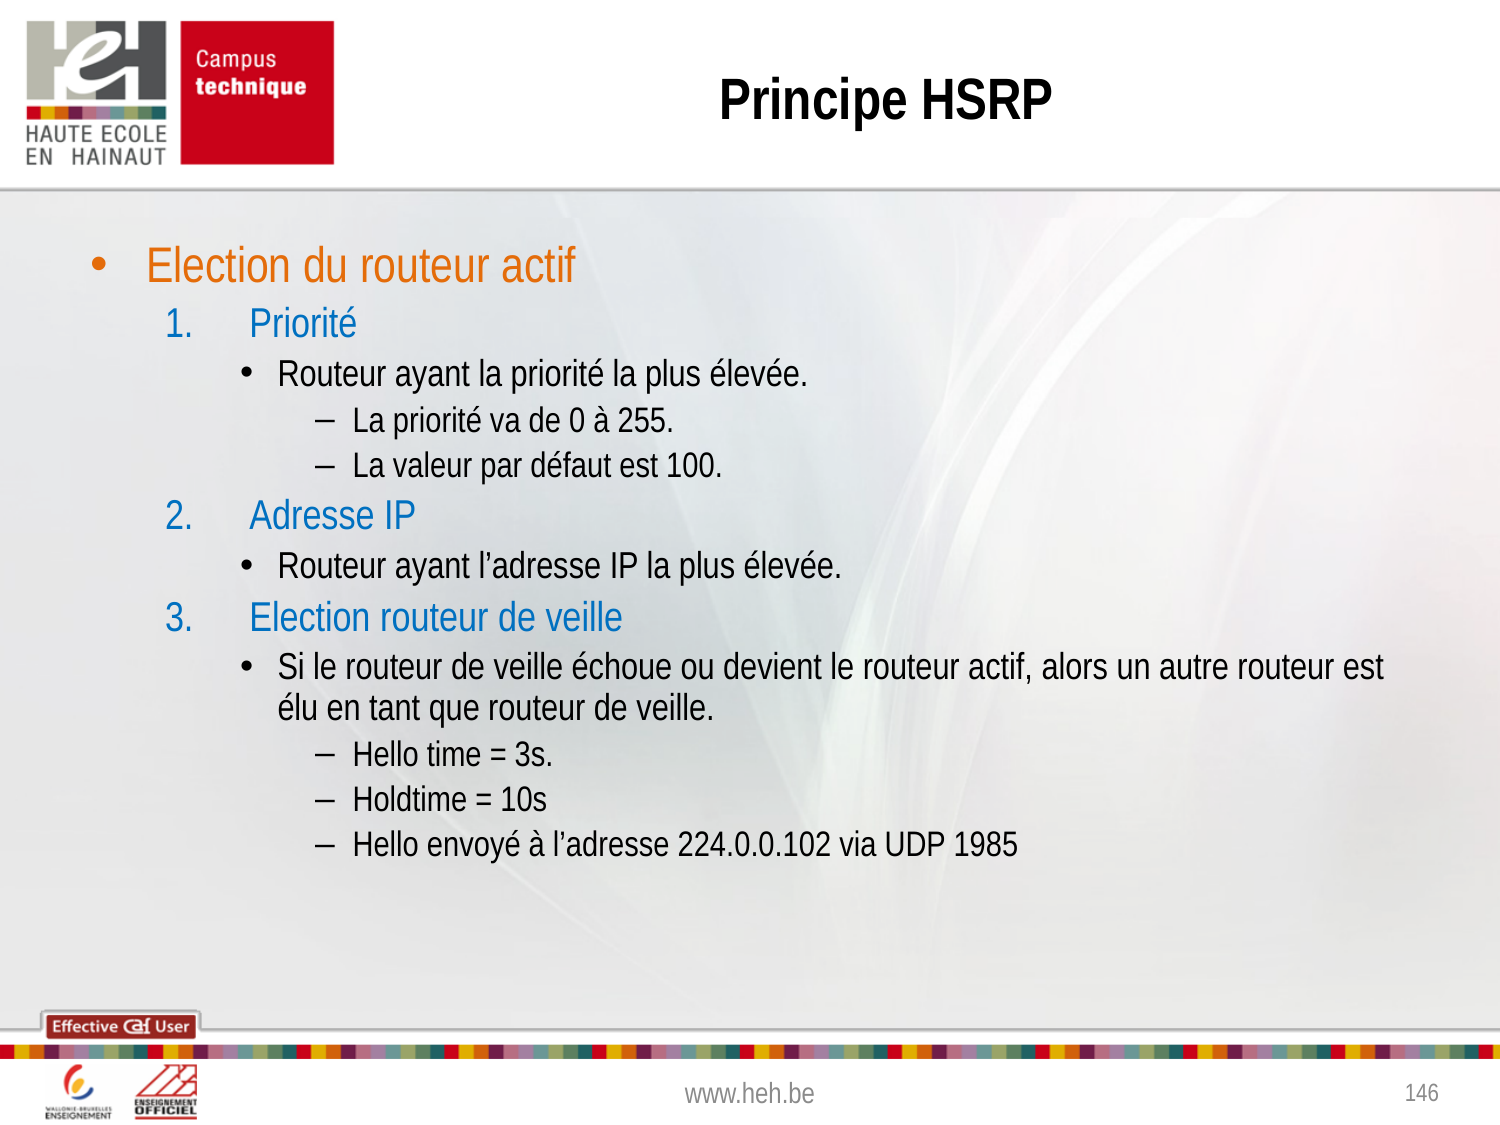

# Principe HSRP
Election du routeur actif
Priorité
Routeur ayant la priorité la plus élevée.
La priorité va de 0 à 255.
La valeur par défaut est 100.
Adresse IP
Routeur ayant l’adresse IP la plus élevée.
Election routeur de veille
Si le routeur de veille échoue ou devient le routeur actif, alors un autre routeur est élu en tant que routeur de veille.
Hello time = 3s.
Holdtime = 10s
Hello envoyé à l’adresse 224.0.0.102 via UDP 1985

www.heh.be
146